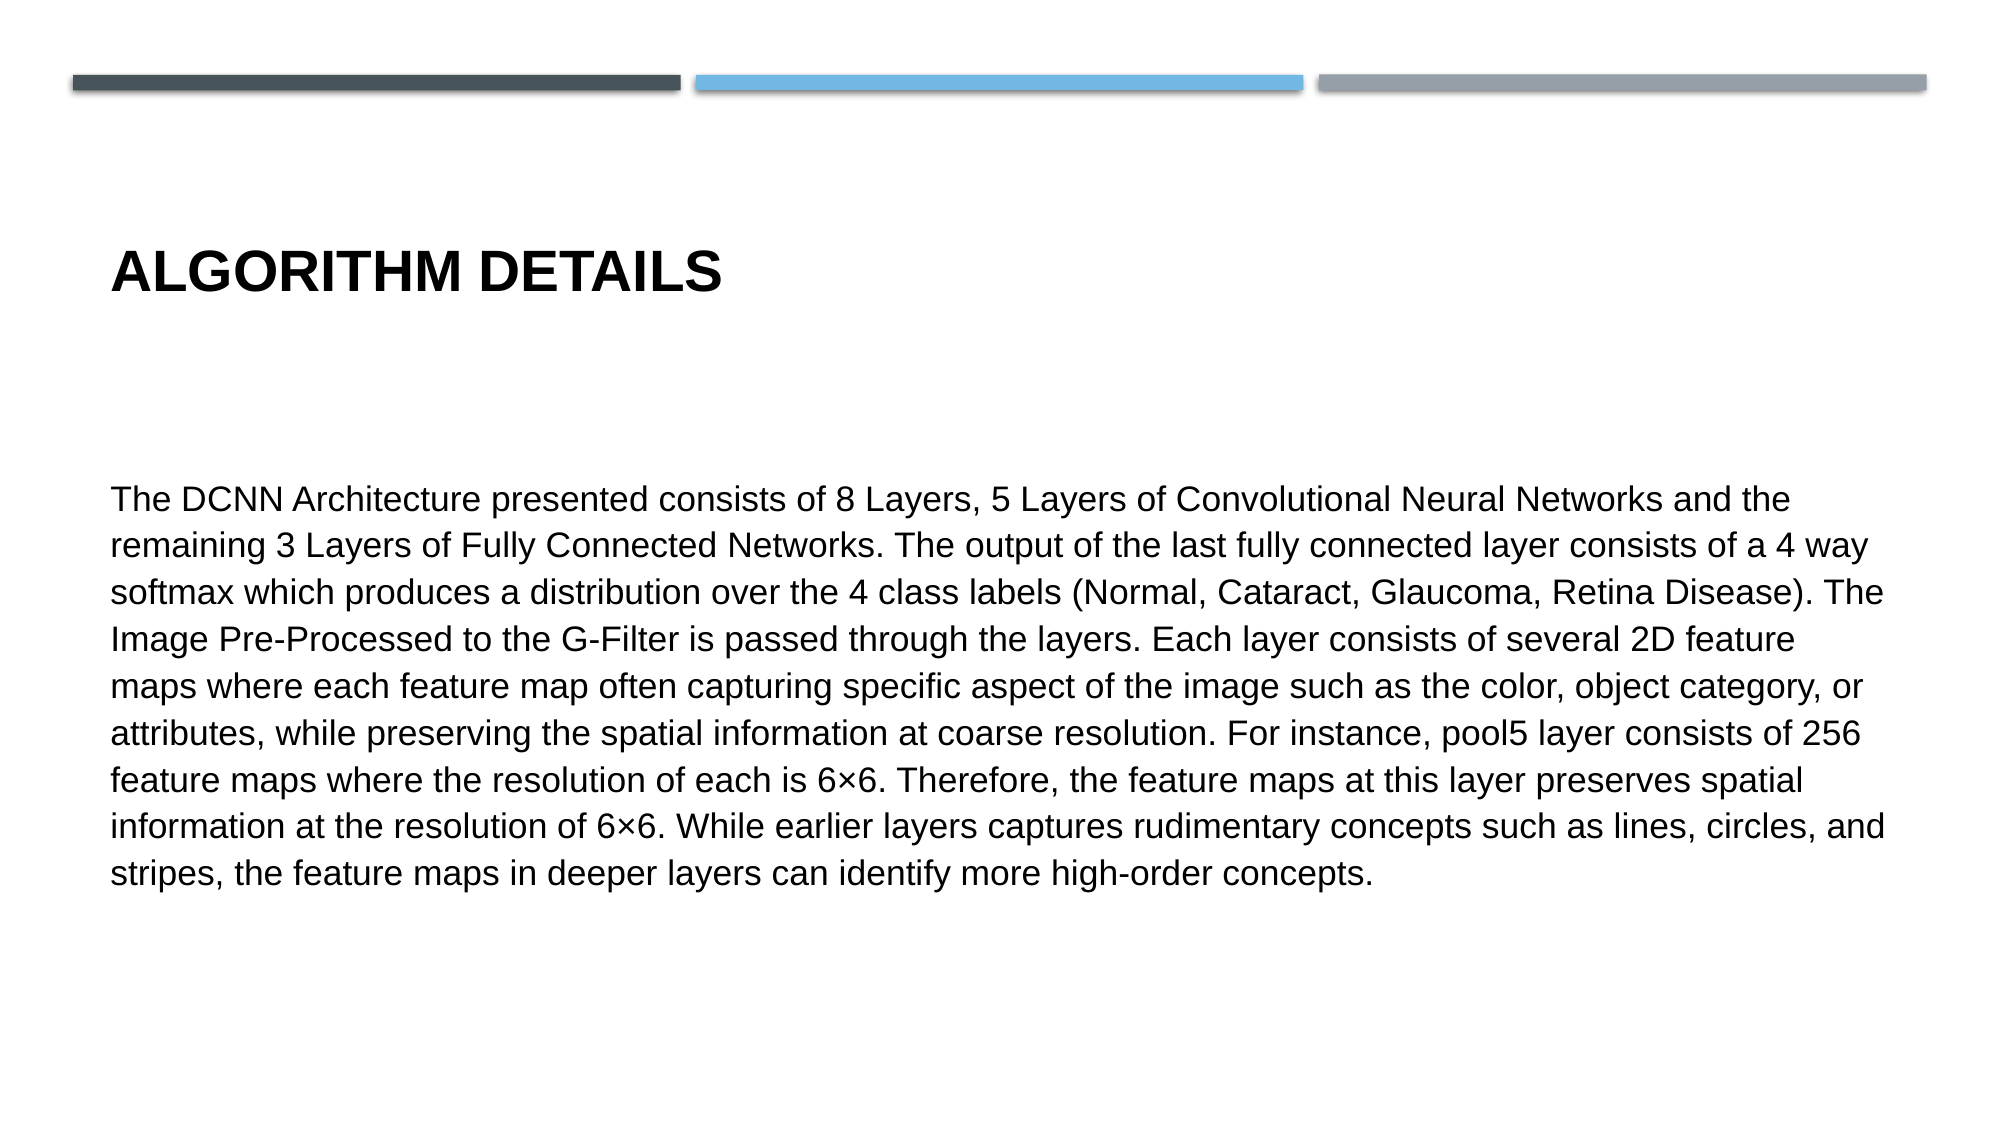

# Algorithm Details
The DCNN Architecture presented consists of 8 Layers, 5 Layers of Convolutional Neural Networks and the remaining 3 Layers of Fully Connected Networks. The output of the last fully connected layer consists of a 4 way softmax which produces a distribution over the 4 class labels (Normal, Cataract, Glaucoma, Retina Disease). The Image Pre-Processed to the G-Filter is passed through the layers. Each layer consists of several 2D feature maps where each feature map often capturing specific aspect of the image such as the color, object category, or attributes, while preserving the spatial information at coarse resolution. For instance, pool5 layer consists of 256 feature maps where the resolution of each is 6×6. Therefore, the feature maps at this layer preserves spatial information at the resolution of 6×6. While earlier layers captures rudimentary concepts such as lines, circles, and stripes, the feature maps in deeper layers can identify more high-order concepts.